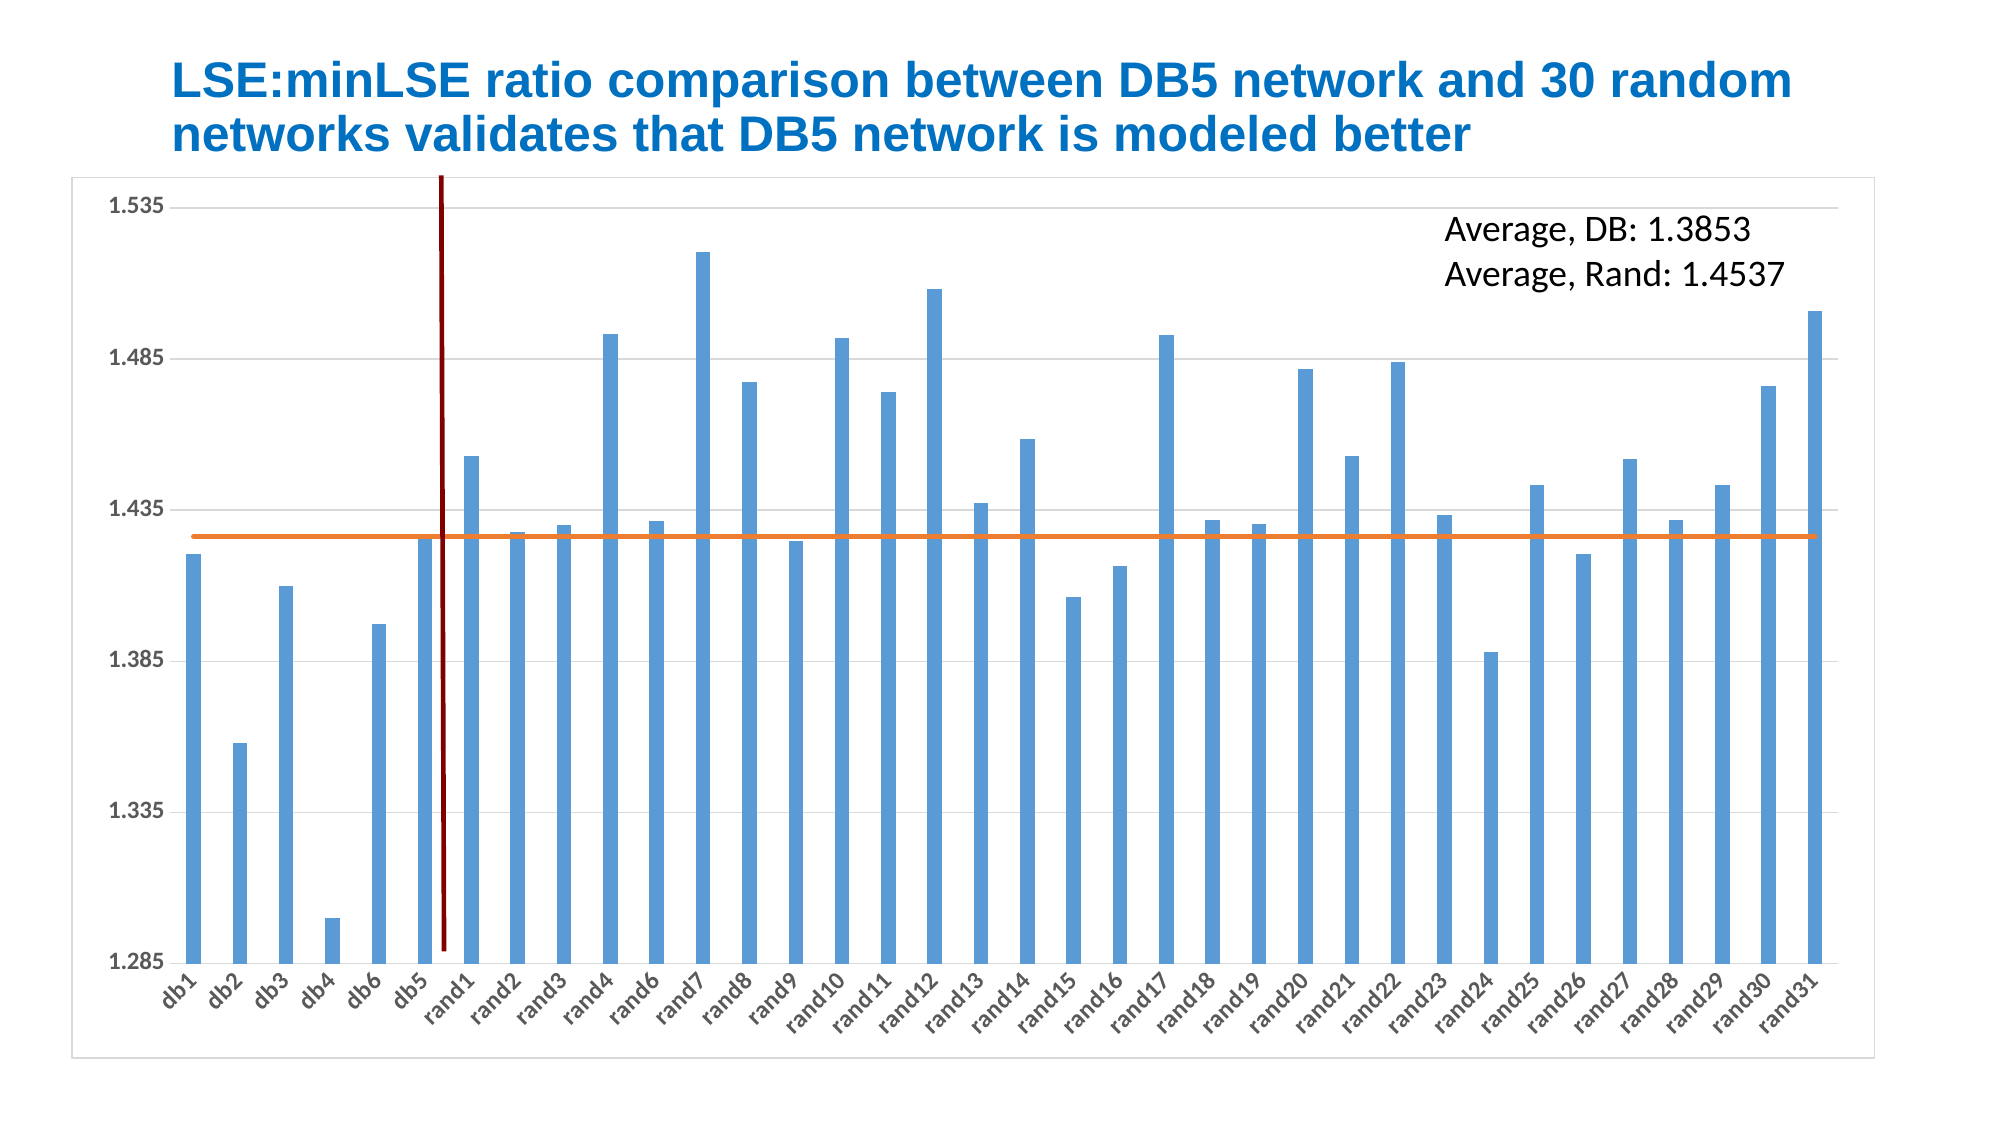

# LSE:minLSE ratio comparison between DB5 network and 30 random networks validates that DB5 network is modeled better

### Chart

| Category | LSE:minLSE Ratio |  |
|---|---|---|
| db1 | 1.4206 | 1.426289944756905 |
| db2 | 1.358 | 1.426289944756905 |
| db3 | 1.41 | 1.426289944756905 |
| db4 | 1.3 | 1.426289944756905 |
| db6 | 1.3973 | 1.426289944756905 |
| db5 | 1.426289944756905 | 1.426289944756905 |
| rand1 | 1.452977249603011 | 1.426289944756905 |
| rand2 | 1.427750444479381 | 1.426289944756905 |
| rand3 | 1.43020517907254 | 1.426289944756905 |
| rand4 | 1.493268683665407 | 1.426289944756905 |
| rand6 | 1.43129631210437 | 1.426289944756905 |
| rand7 | 1.520212753072462 | 1.426289944756905 |
| rand8 | 1.477279394810426 | 1.426289944756905 |
| rand9 | 1.424704767359427 | 1.426289944756905 |
| rand10 | 1.49207231759221 | 1.426289944756905 |
| rand11 | 1.474130371093106 | 1.426289944756905 |
| rand12 | 1.50802490023544 | 1.426289944756905 |
| rand13 | 1.437326432858917 | 1.426289944756905 |
| rand14 | 1.458560319293999 | 1.426289944756905 |
| rand15 | 1.406274906534285 | 1.426289944756905 |
| rand16 | 1.416466166703218 | 1.426289944756905 |
| rand17 | 1.492966168449169 | 1.426289944756905 |
| rand18 | 1.431848149370314 | 1.426289944756905 |
| rand19 | 1.430550446590096 | 1.426289944756905 |
| rand20 | 1.481745890736553 | 1.426289944756905 |
| rand21 | 1.452774561394551 | 1.426289944756905 |
| rand22 | 1.48394002901374 | 1.426289944756905 |
| rand23 | 1.433218457267525 | 1.426289944756905 |
| rand24 | 1.388008562476062 | 1.426289944756905 |
| rand25 | 1.44330919874429 | 1.42628994475691 |
| rand26 | 1.420561799242408 | 1.42628994475691 |
| rand27 | 1.451985022002058 | 1.42628994475691 |
| rand28 | 1.431848521648662 | 1.42628994475691 |
| rand29 | 1.443442644833023 | 1.42628994475691 |
| rand30 | 1.476084423114706 | 1.42628994475691 |
| rand31 | 1.500948370377672 | 1.42628994475691 |
Average, DB: 1.3853
Average, Rand: 1.4537